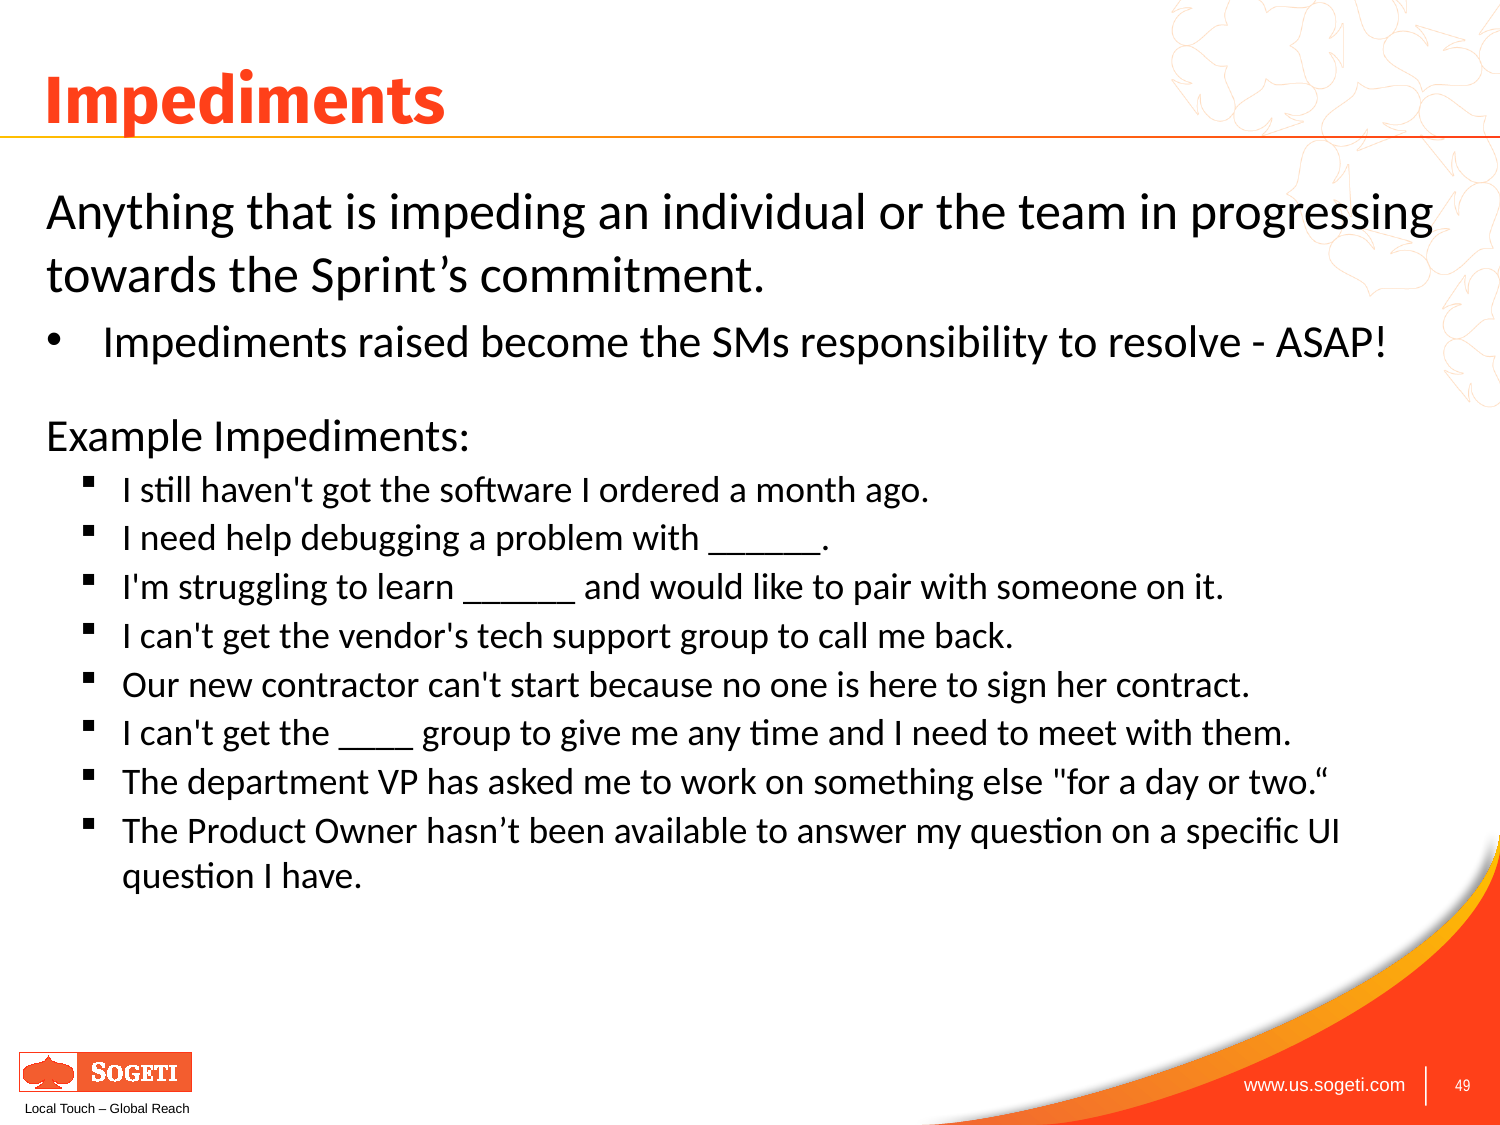

# Impediments
Anything that is impeding an individual or the team in progressing towards the Sprint’s commitment.
Impediments raised become the SMs responsibility to resolve - ASAP!

Example Impediments:
I still haven't got the software I ordered a month ago.
I need help debugging a problem with ______.
I'm struggling to learn ______ and would like to pair with someone on it.
I can't get the vendor's tech support group to call me back.
Our new contractor can't start because no one is here to sign her contract.
I can't get the ____ group to give me any time and I need to meet with them.
The department VP has asked me to work on something else "for a day or two.“
The Product Owner hasn’t been available to answer my question on a specific UI question I have.